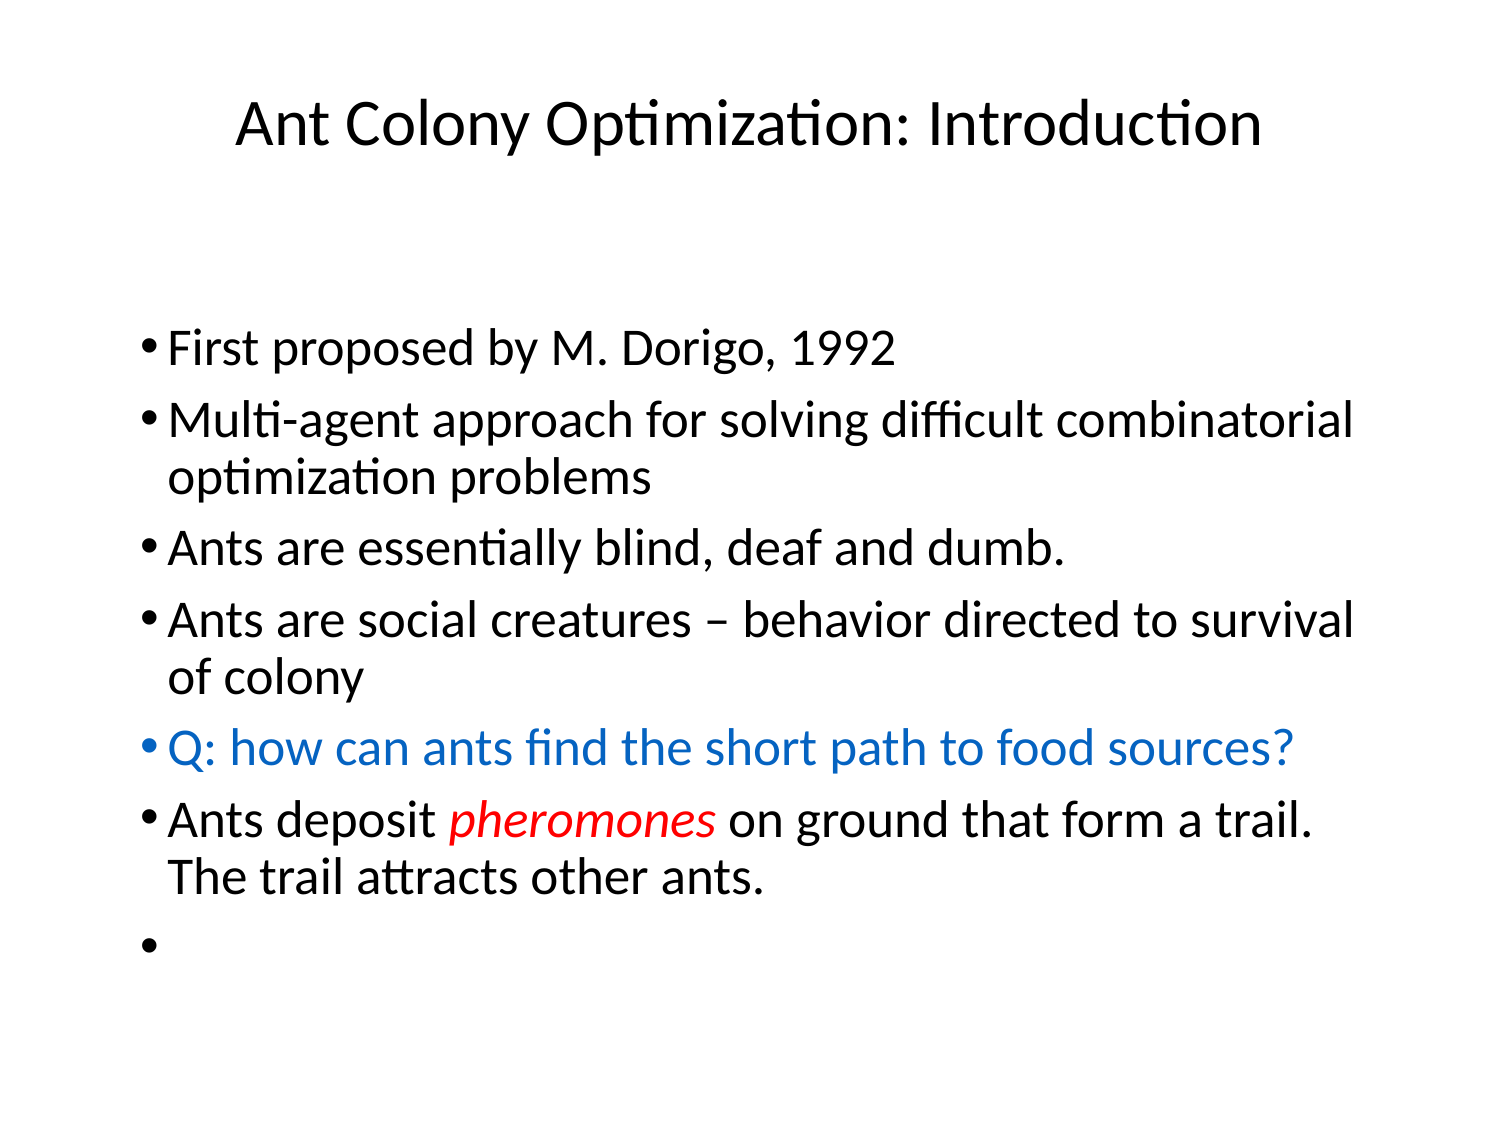

# Ant Colony Optimization: Introduction
First proposed by M. Dorigo, 1992
Multi-agent approach for solving difficult combinatorial optimization problems
Ants are essentially blind, deaf and dumb.
Ants are social creatures – behavior directed to survival of colony
Q: how can ants find the short path to food sources?
Ants deposit pheromones on ground that form a trail. The trail attracts other ants.

11